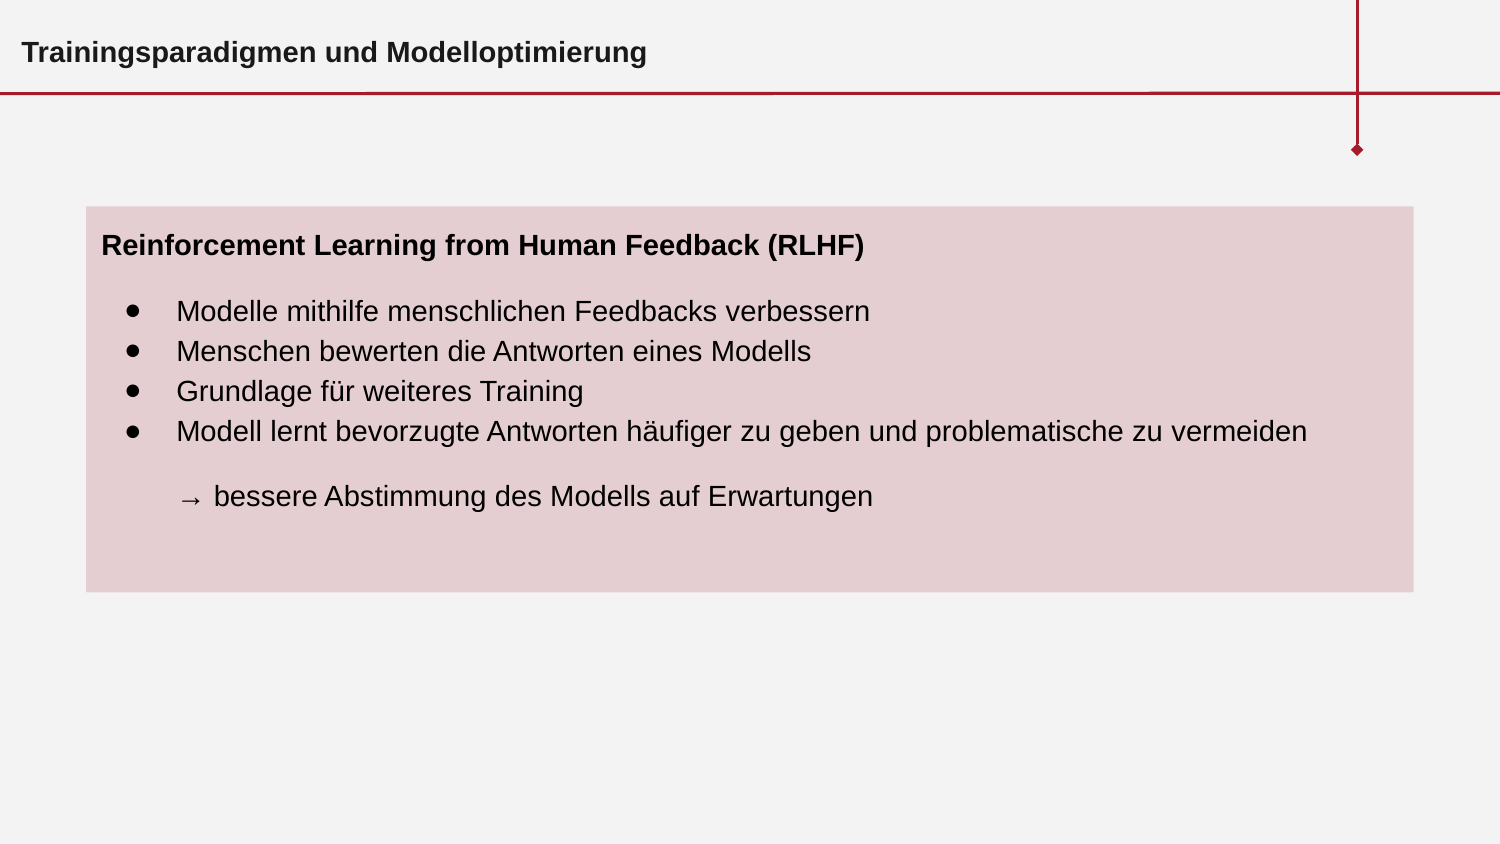

Trainingsparadigmen und Modelloptimierung
Reinforcement Learning from Human Feedback (RLHF)
Modelle mithilfe menschlichen Feedbacks verbessern
Menschen bewerten die Antworten eines Modells
Grundlage für weiteres Training
Modell lernt bevorzugte Antworten häufiger zu geben und problematische zu vermeiden
→ bessere Abstimmung des Modells auf Erwartungen